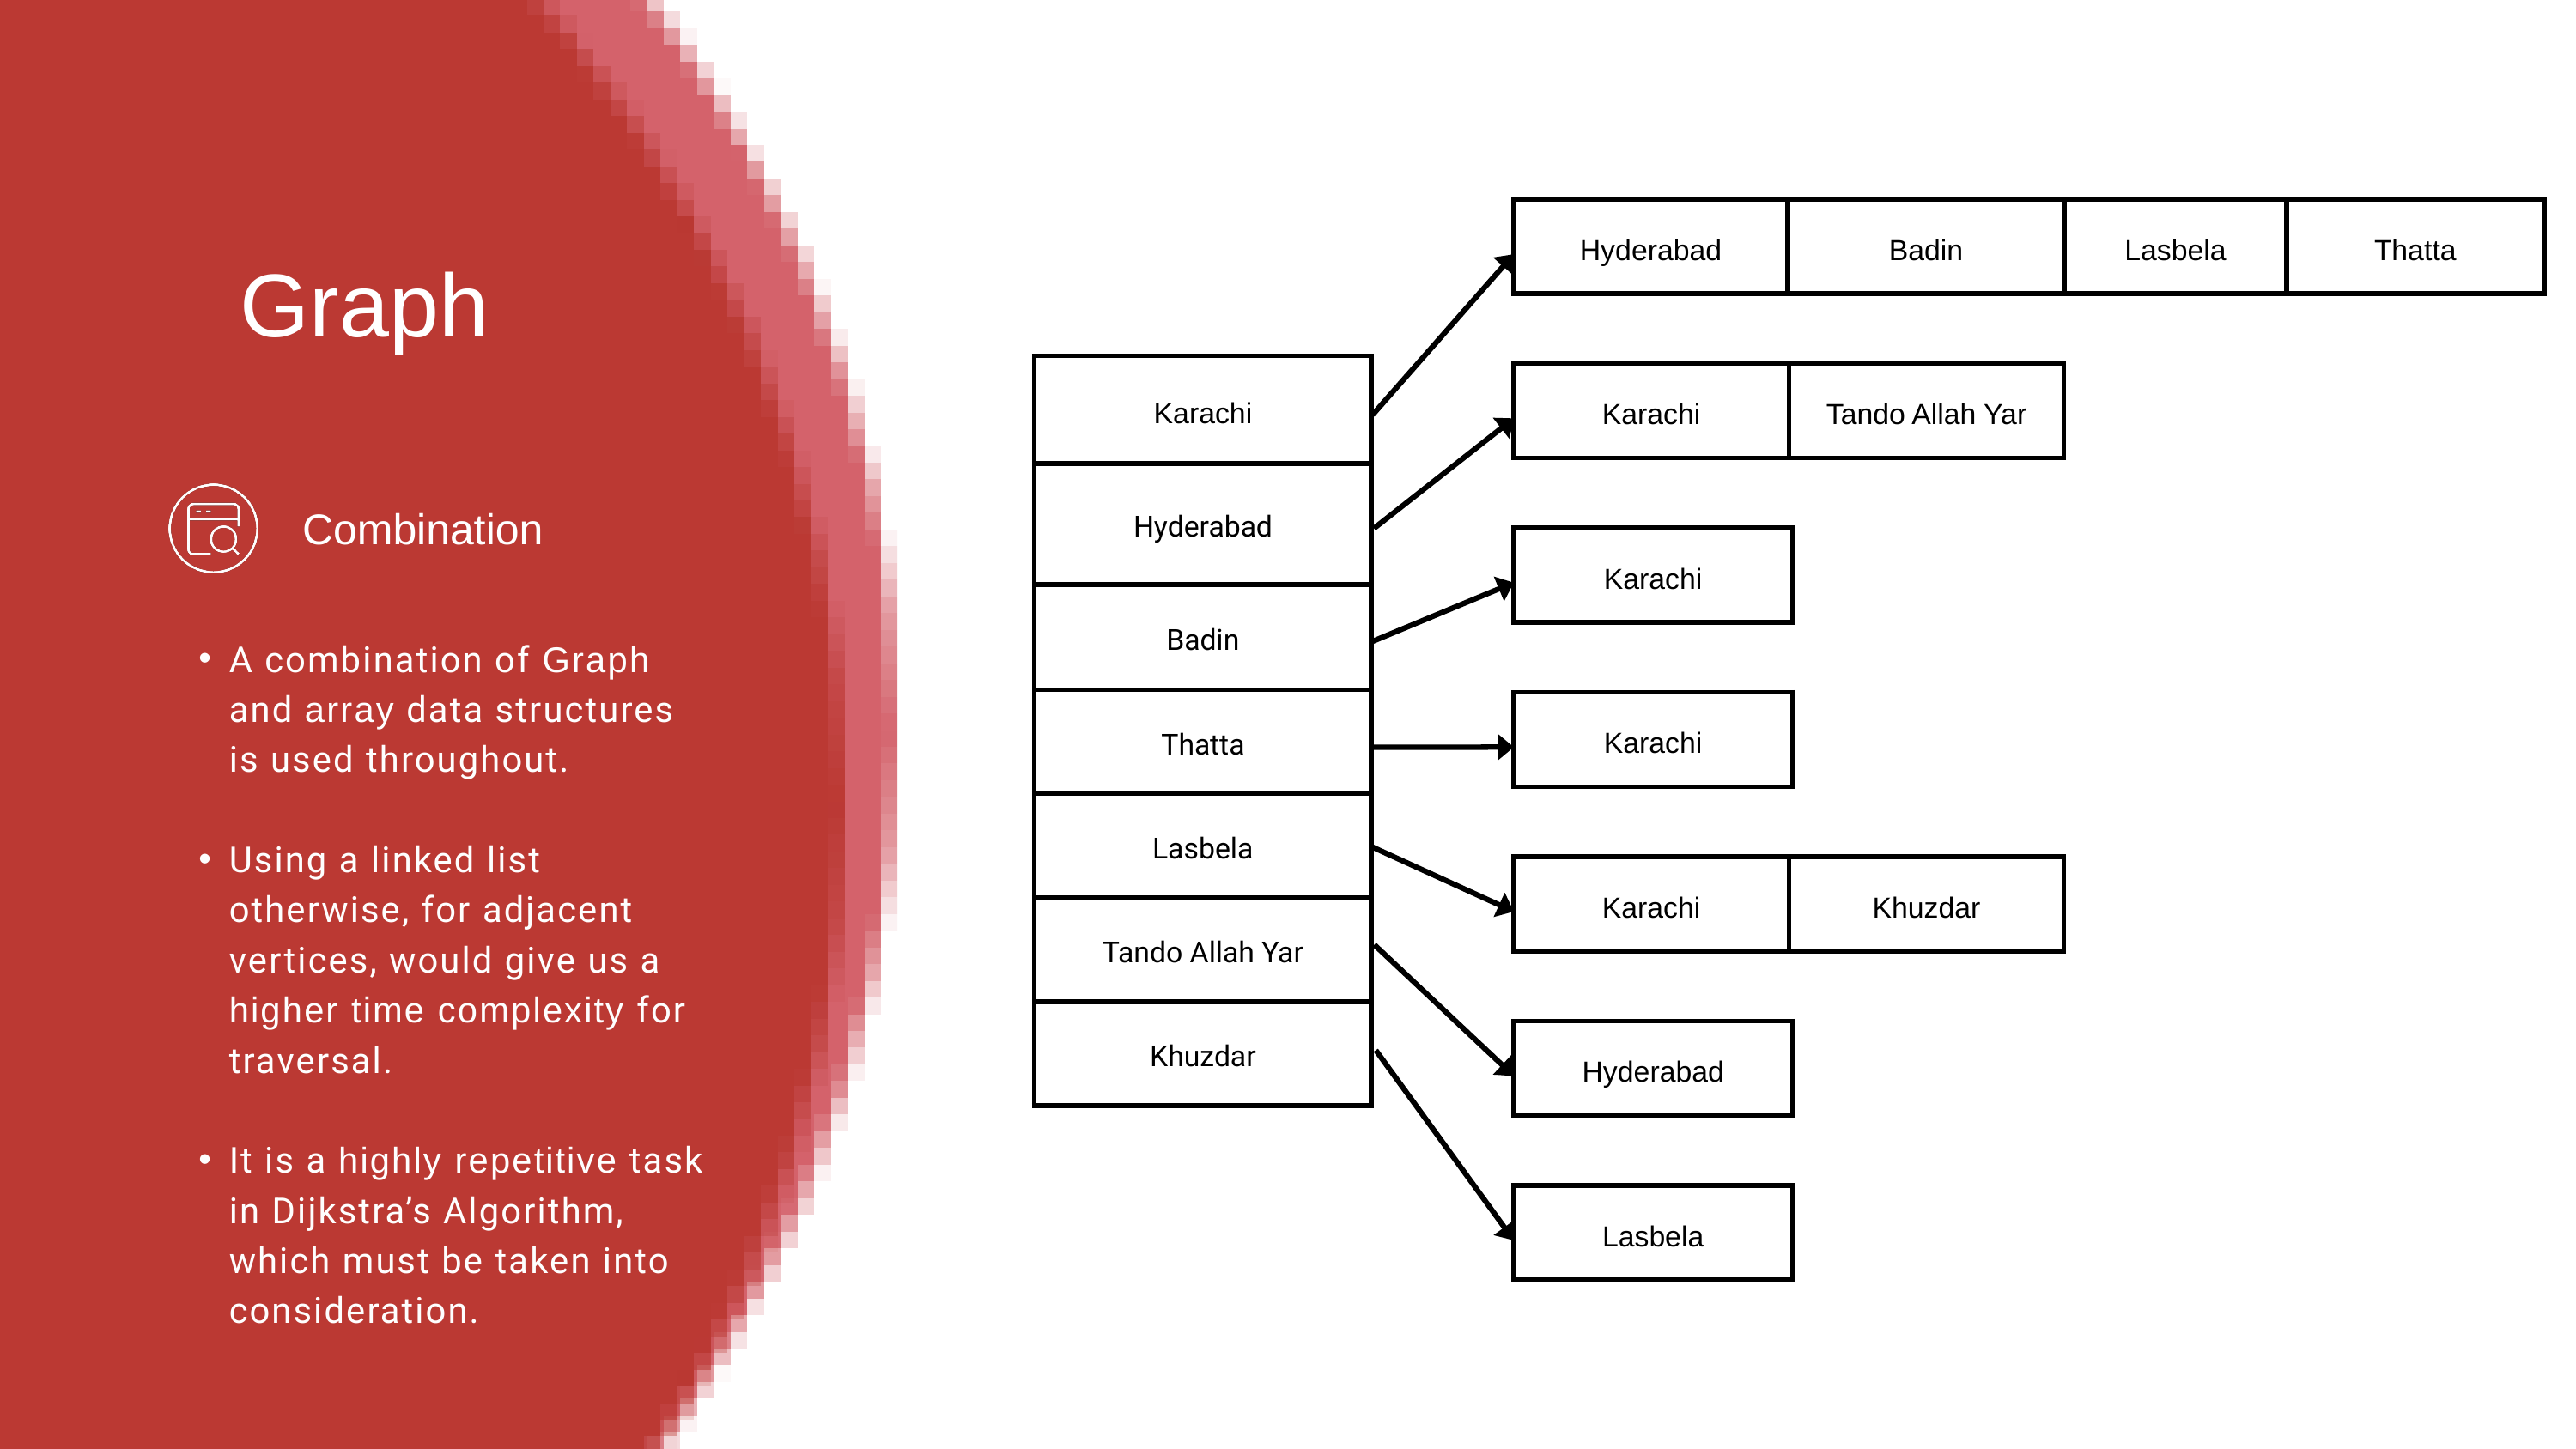

| Hyderabad | Badin | Lasbela | Thatta |
| --- | --- | --- | --- |
Graph

| Karachi |
| --- |
| Hyderabad |
| Badin |
| Thatta |
| Lasbela |
| Tando Allah Yar |
| Khuzdar |
| Karachi | Tando Allah Yar |
| --- | --- |

Combination
| Karachi |
| --- |

A combination of Graph and array data structures is used throughout.

Using a linked list otherwise, for adjacent vertices, would give us a higher time complexity for traversal.

It is a highly repetitive task in Dijkstra’s Algorithm, which must be taken into consideration.

| Karachi |
| --- |

| Karachi | Khuzdar |
| --- | --- |

| Hyderabad |
| --- |

| Lasbela |
| --- |